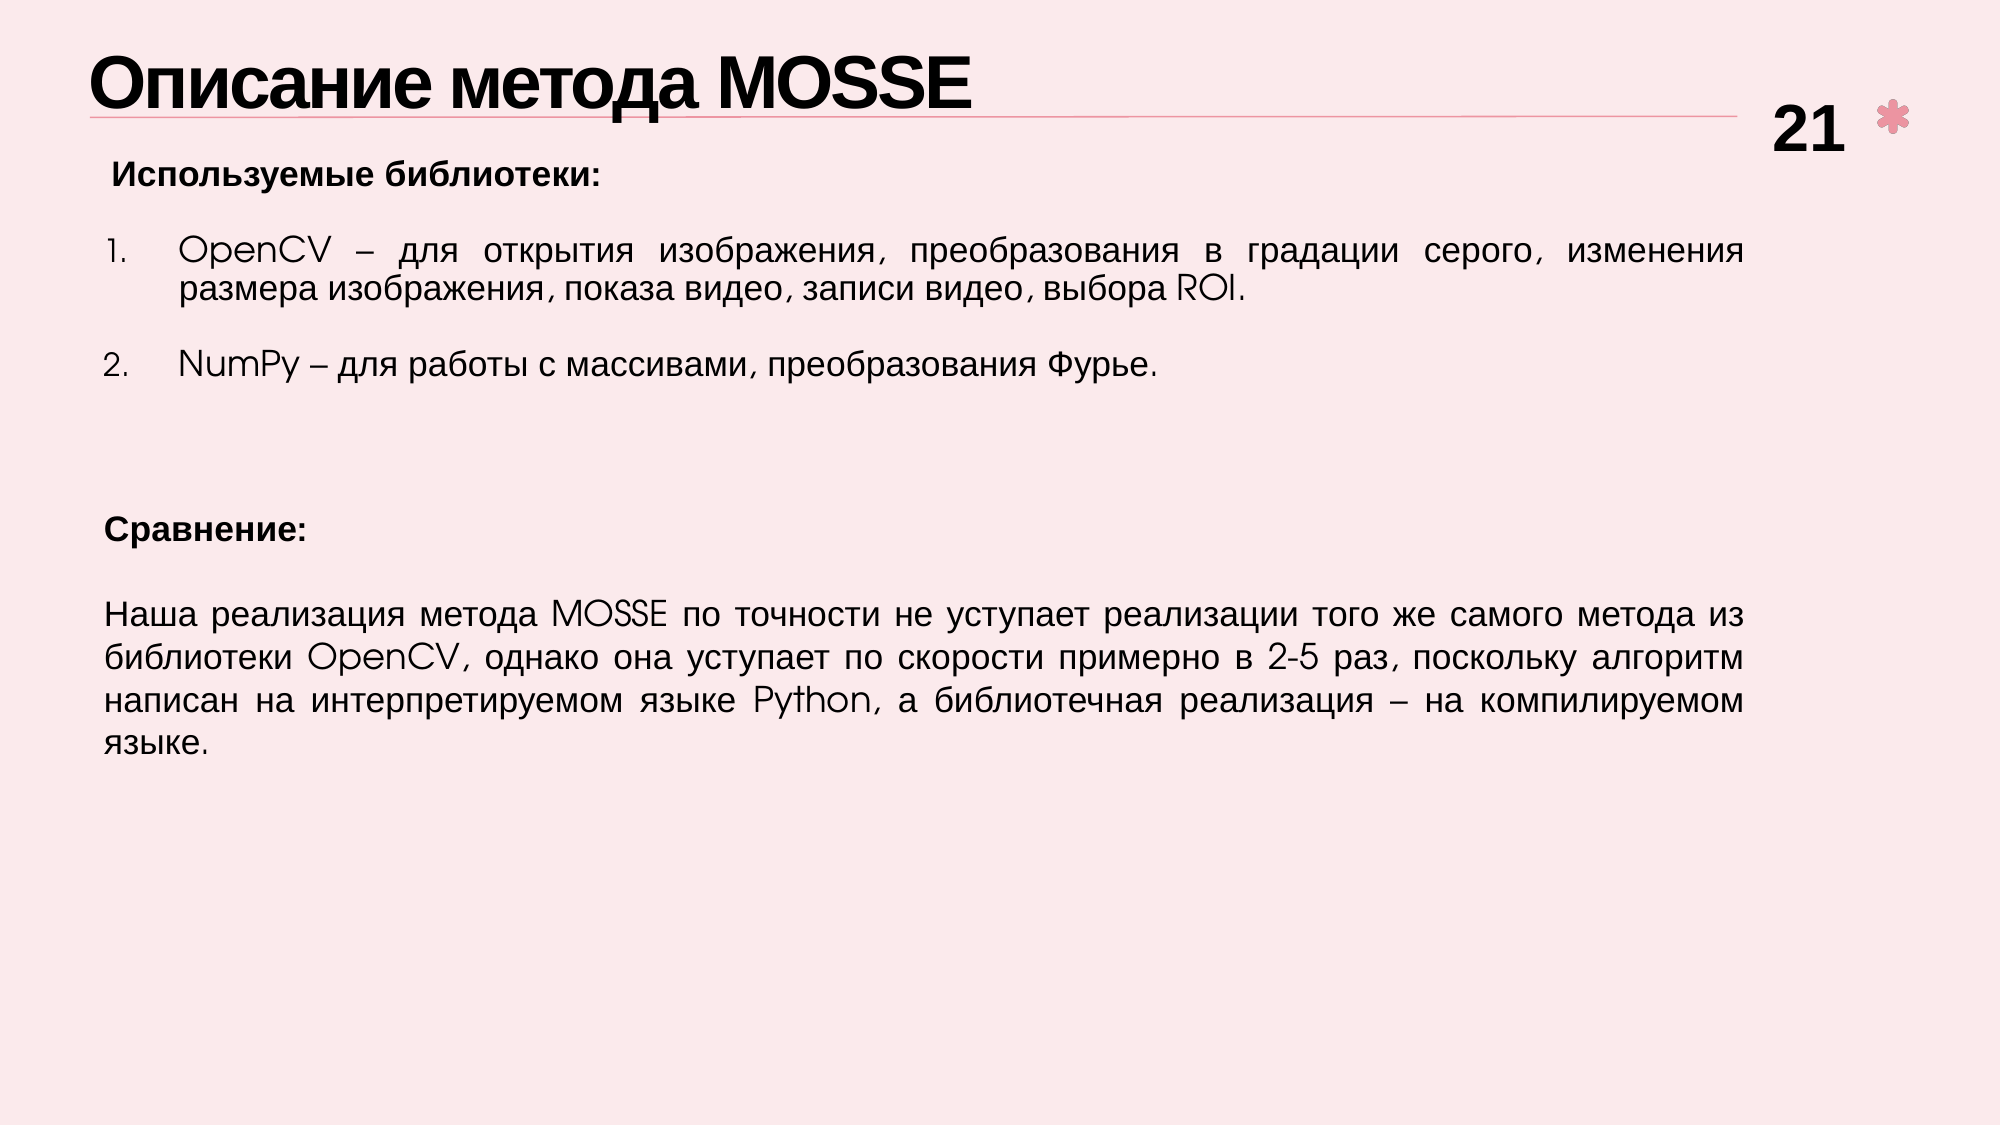

# Описание метода MOSSE
21
Используемые библиотеки:
OpenCV – для открытия изображения, преобразования в градации серого, изменения размера изображения, показа видео, записи видео, выбора ROI.
NumPy – для работы с массивами, преобразования Фурье.

Сравнение:

Наша реализация метода MOSSE по точности не уступает реализации того же самого метода из библиотеки OpenCV, однако она уступает по скорости примерно в 2-5 раз, поскольку алгоритм написан на интерпретируемом языке Python, а библиотечная реализация – на компилируемом языке.